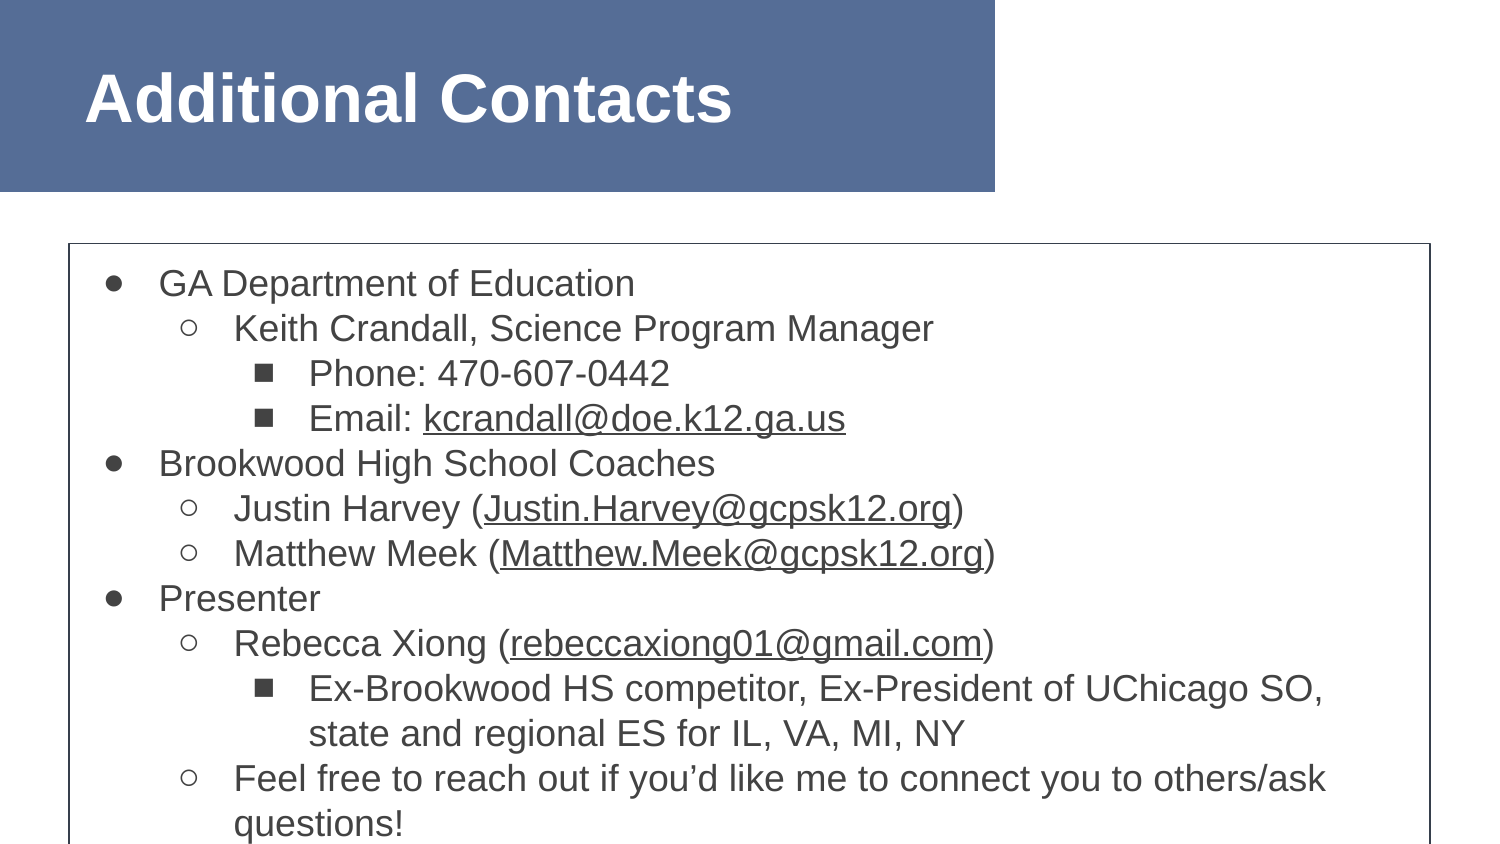

Additional Contacts
GA Department of Education
Keith Crandall, Science Program Manager​
Phone: 470-607-0442
Email: kcrandall@doe.k12.ga.us​
Brookwood High School Coaches
Justin Harvey (Justin.Harvey@gcpsk12.org)
Matthew Meek (Matthew.Meek@gcpsk12.org)
Presenter
Rebecca Xiong (rebeccaxiong01@gmail.com)
Ex-Brookwood HS competitor, Ex-President of UChicago SO, state and regional ES for IL, VA, MI, NY
Feel free to reach out if you’d like me to connect you to others/ask questions!